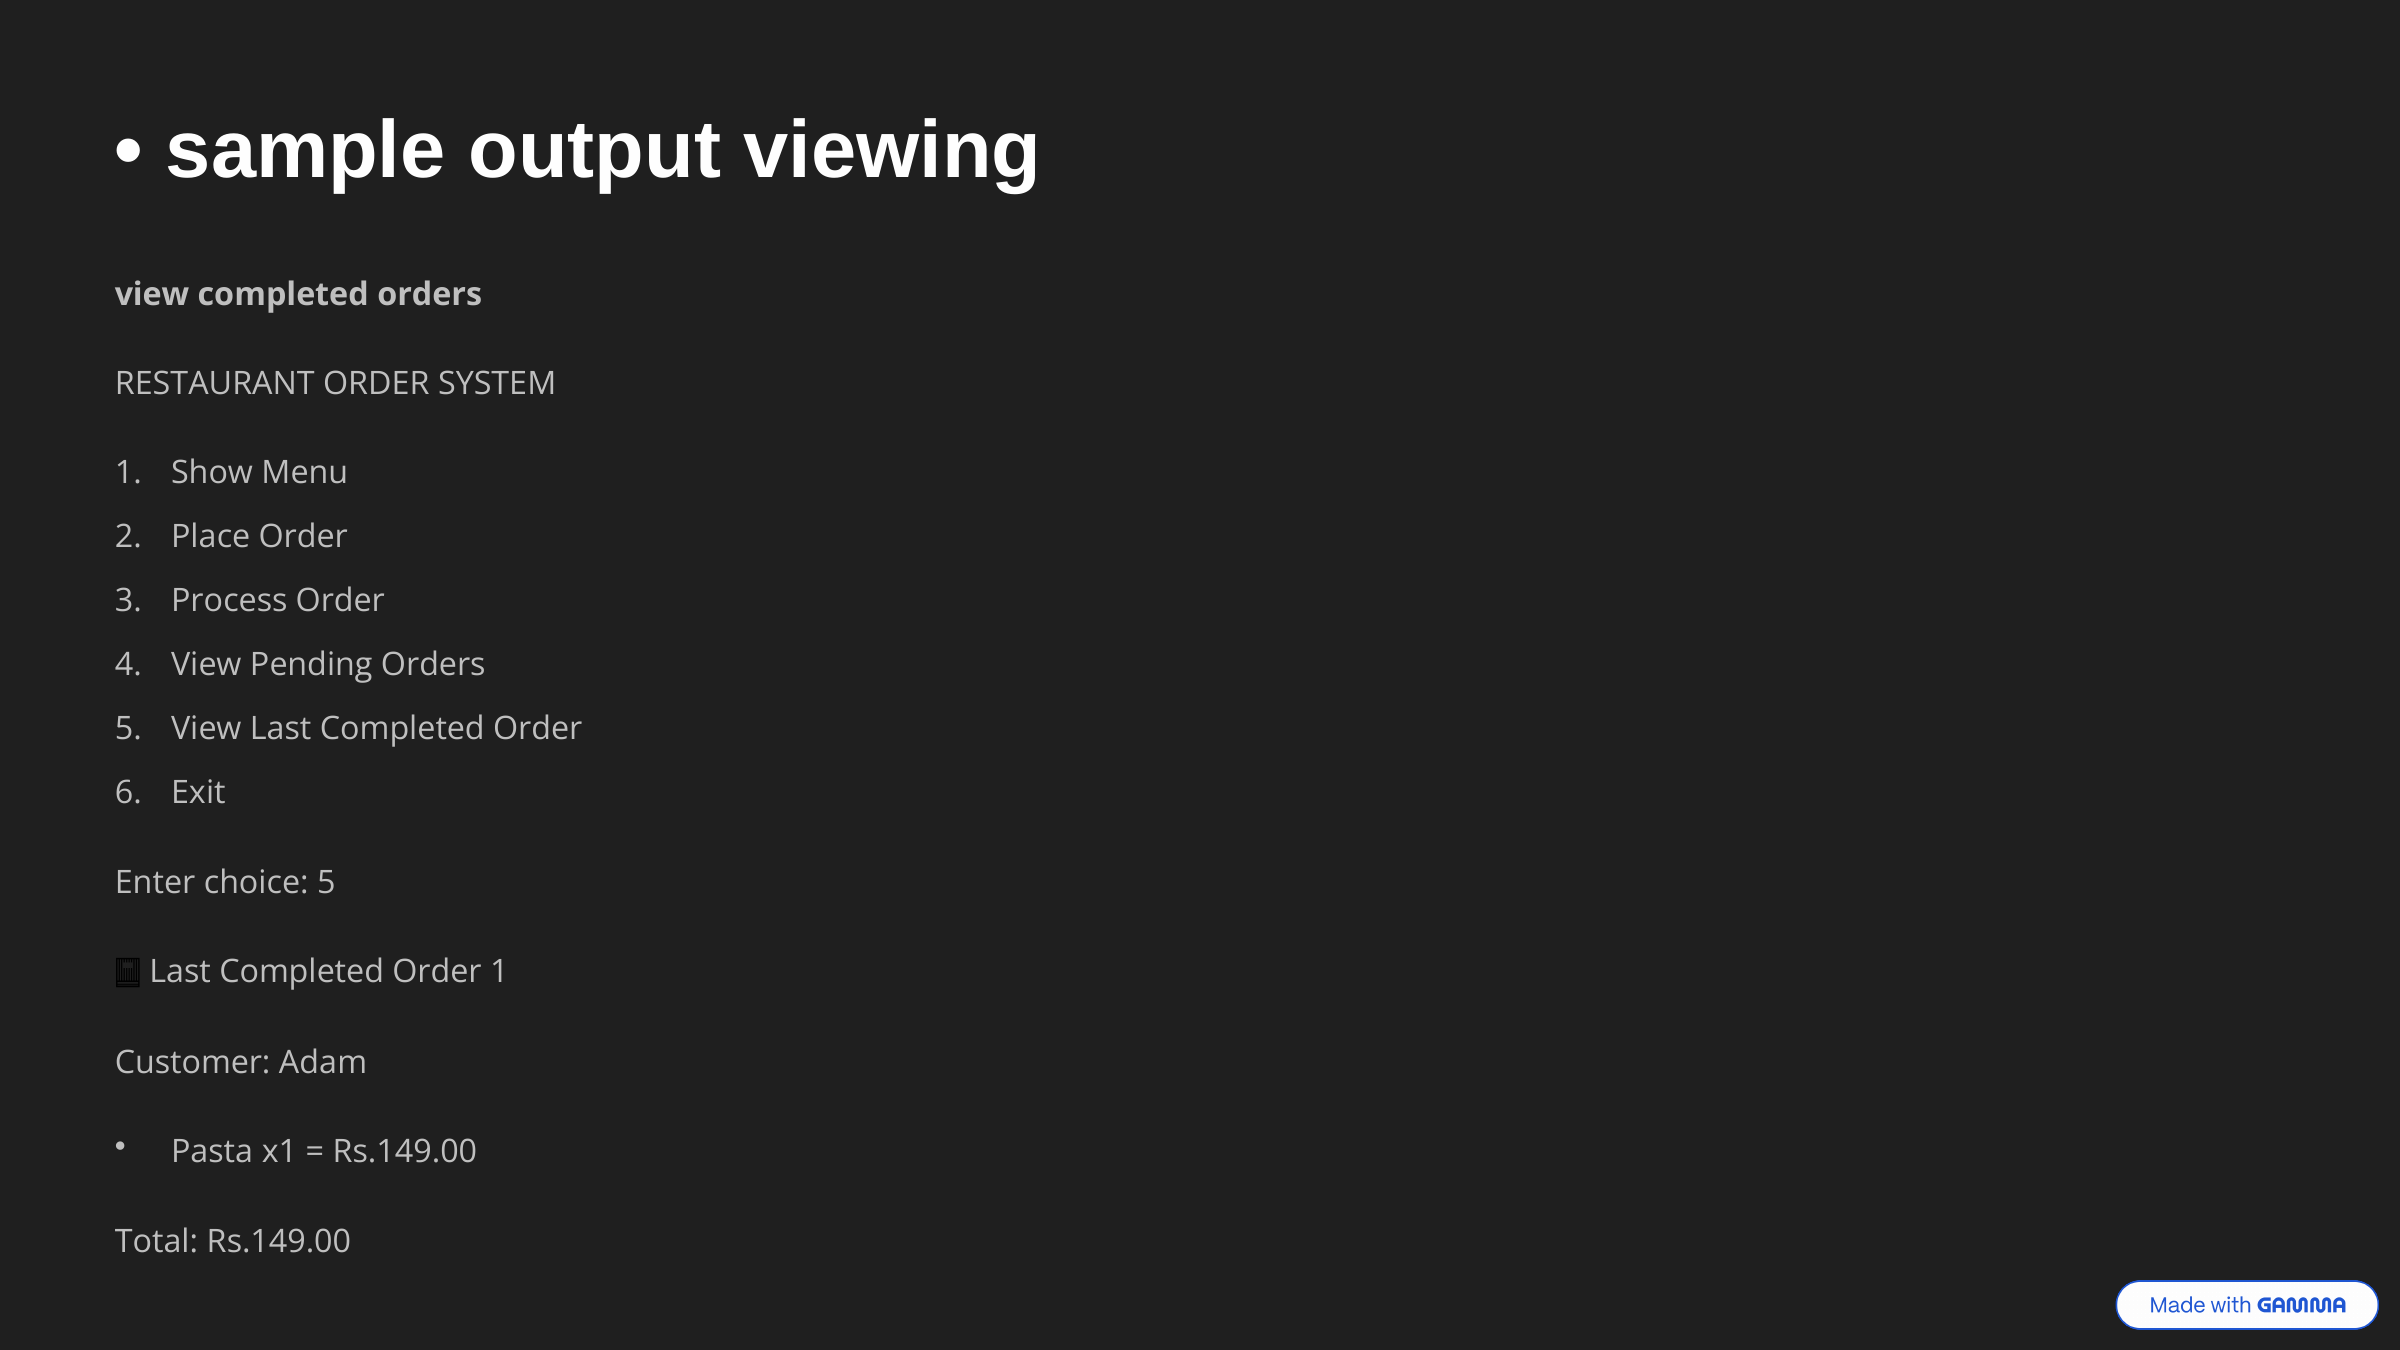

• sample output viewing
view completed orders
RESTAURANT ORDER SYSTEM
Show Menu
Place Order
Process Order
View Pending Orders
View Last Completed Order
Exit
Enter choice: 5
📕 Last Completed Order 1
Customer: Adam
Pasta x1 = Rs.149.00
Total: Rs.149.00